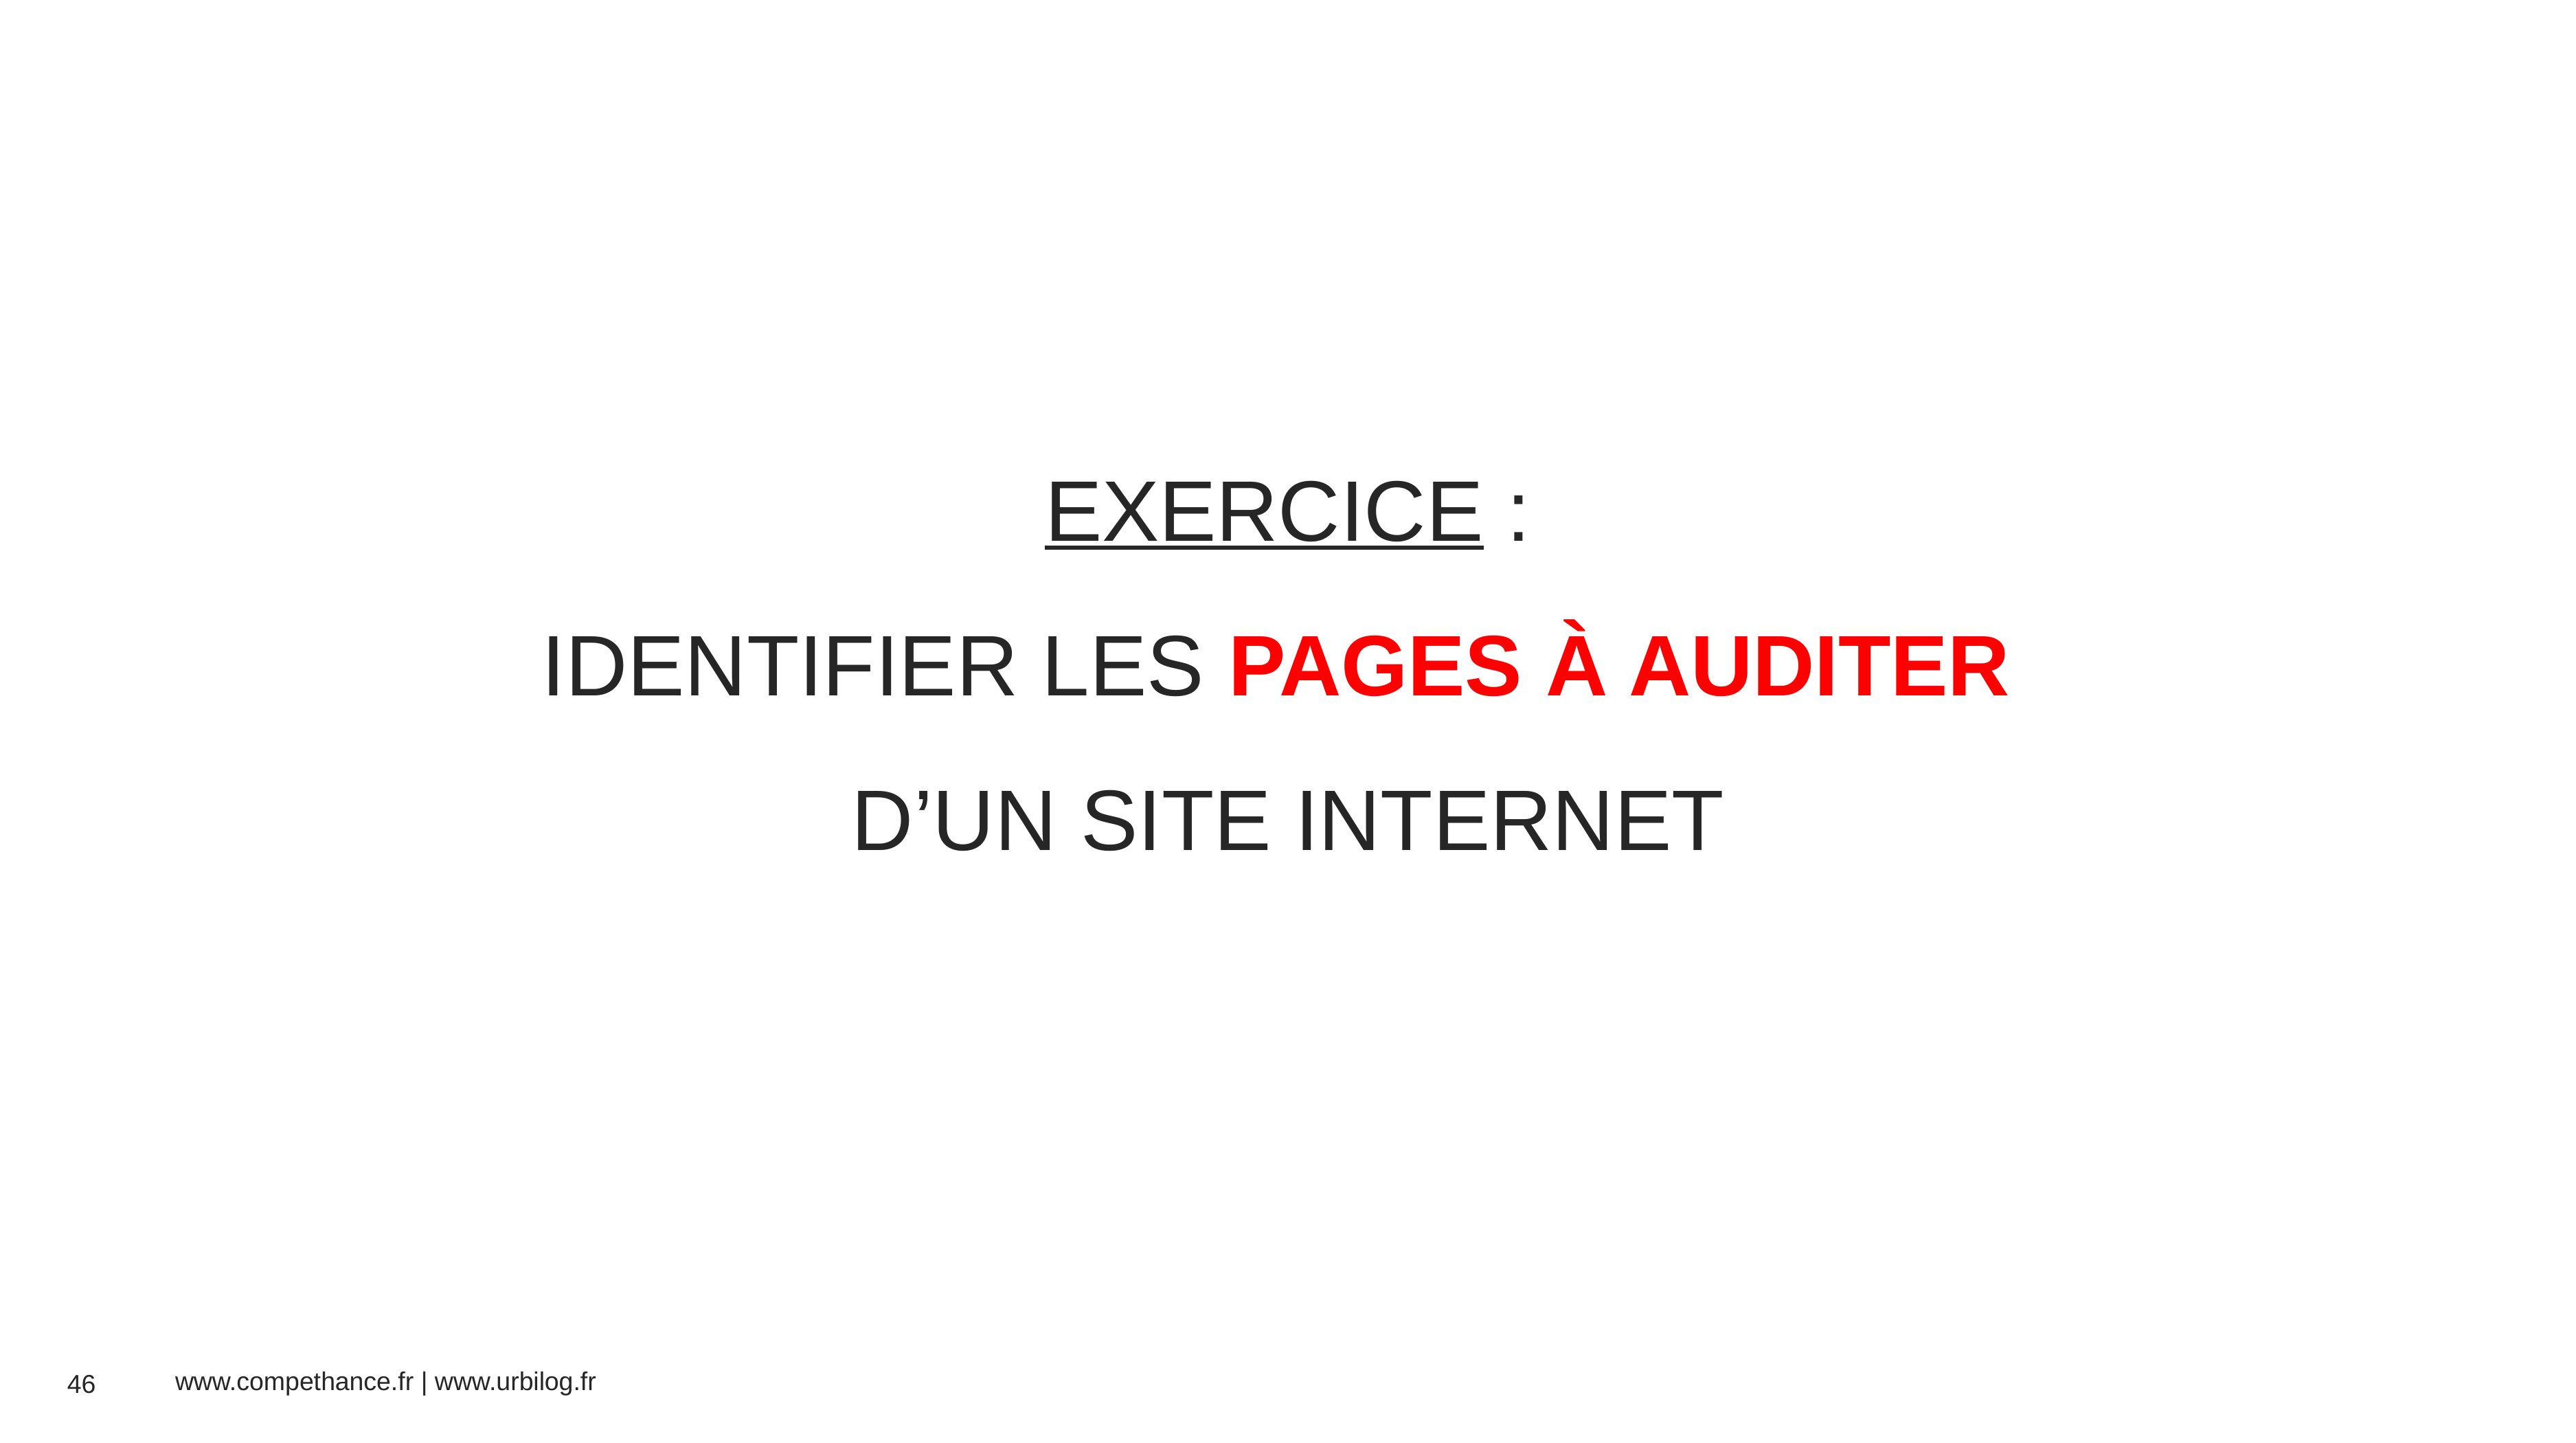

EXERCICE :
IDENTIFIER LES PAGES À AUDITER
D’UN SITE INTERNET